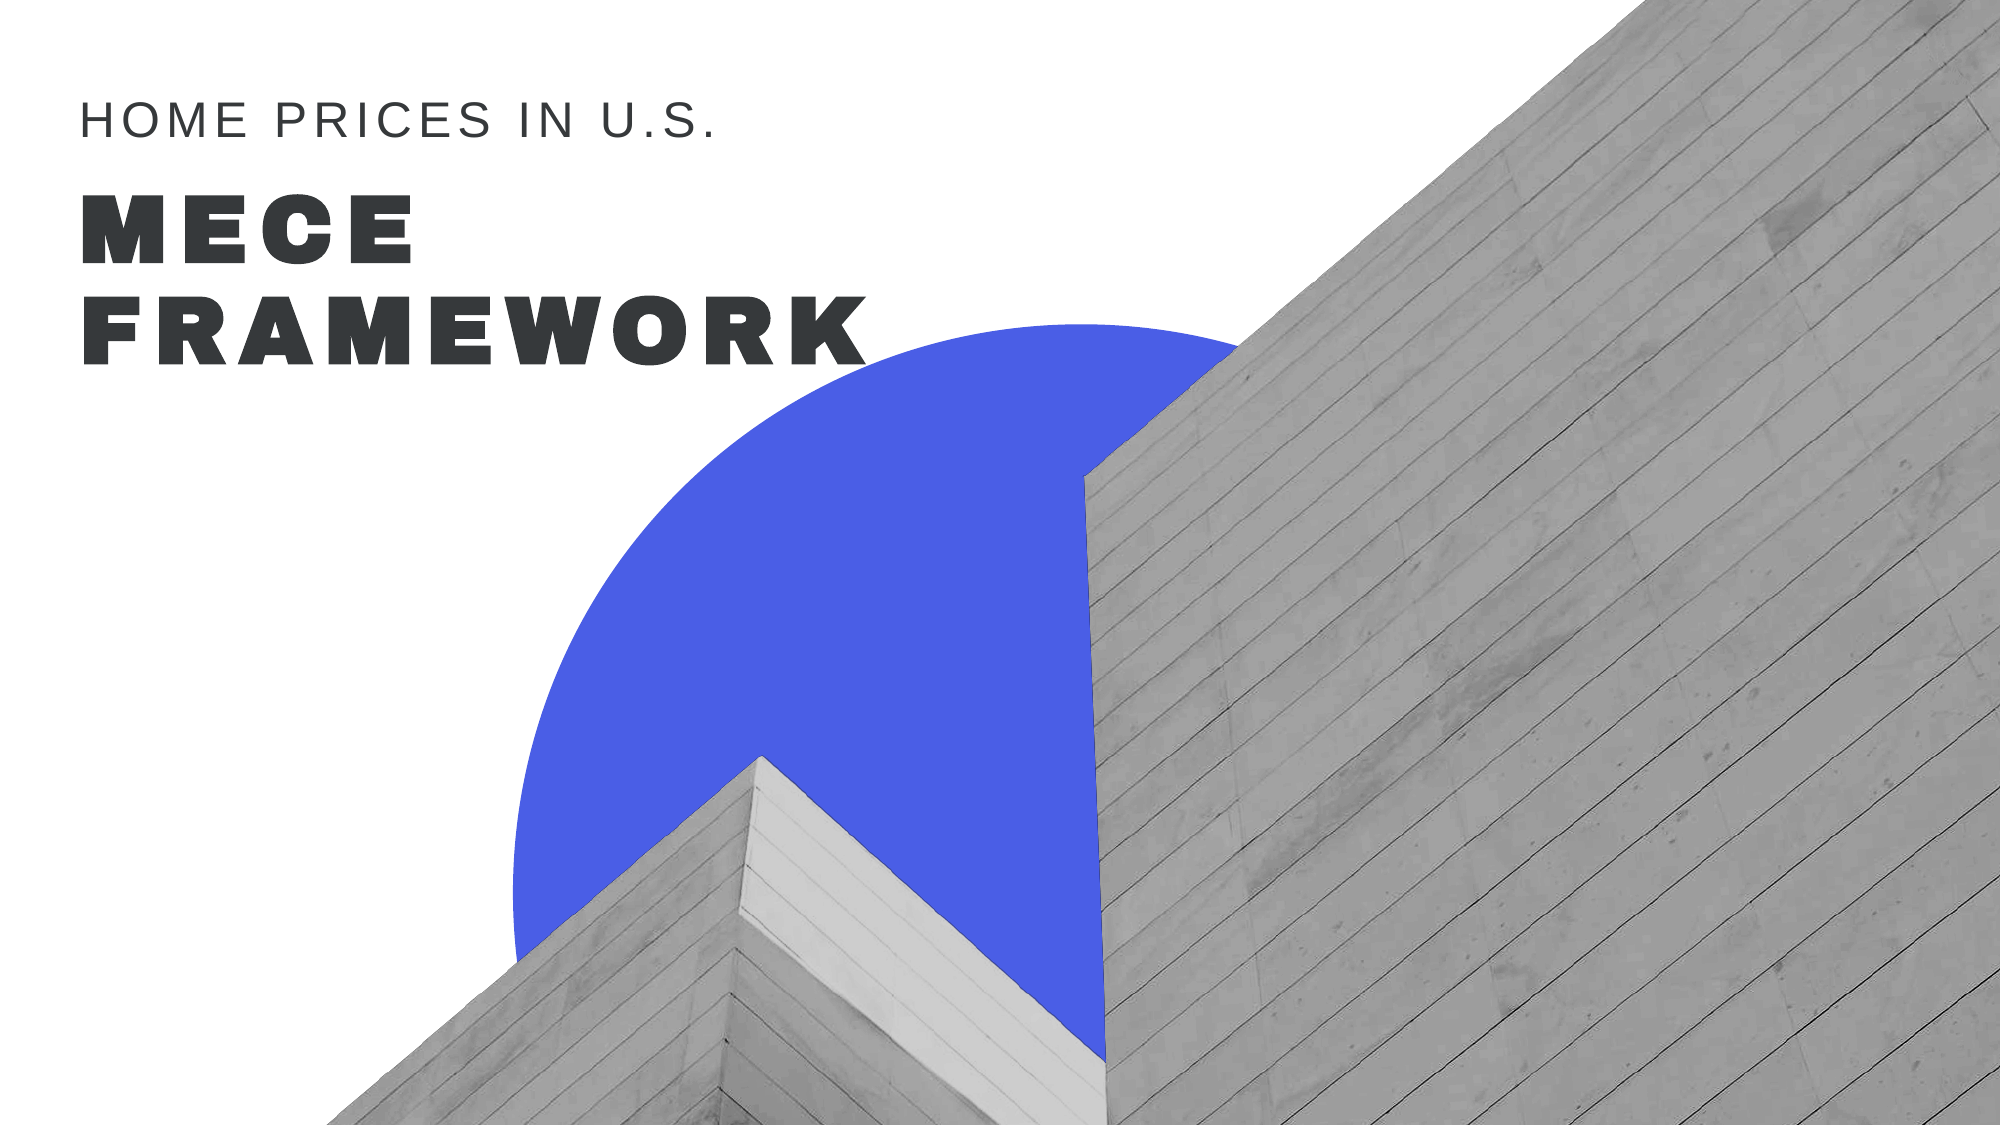

Home prices in u.s.
# Mece framework